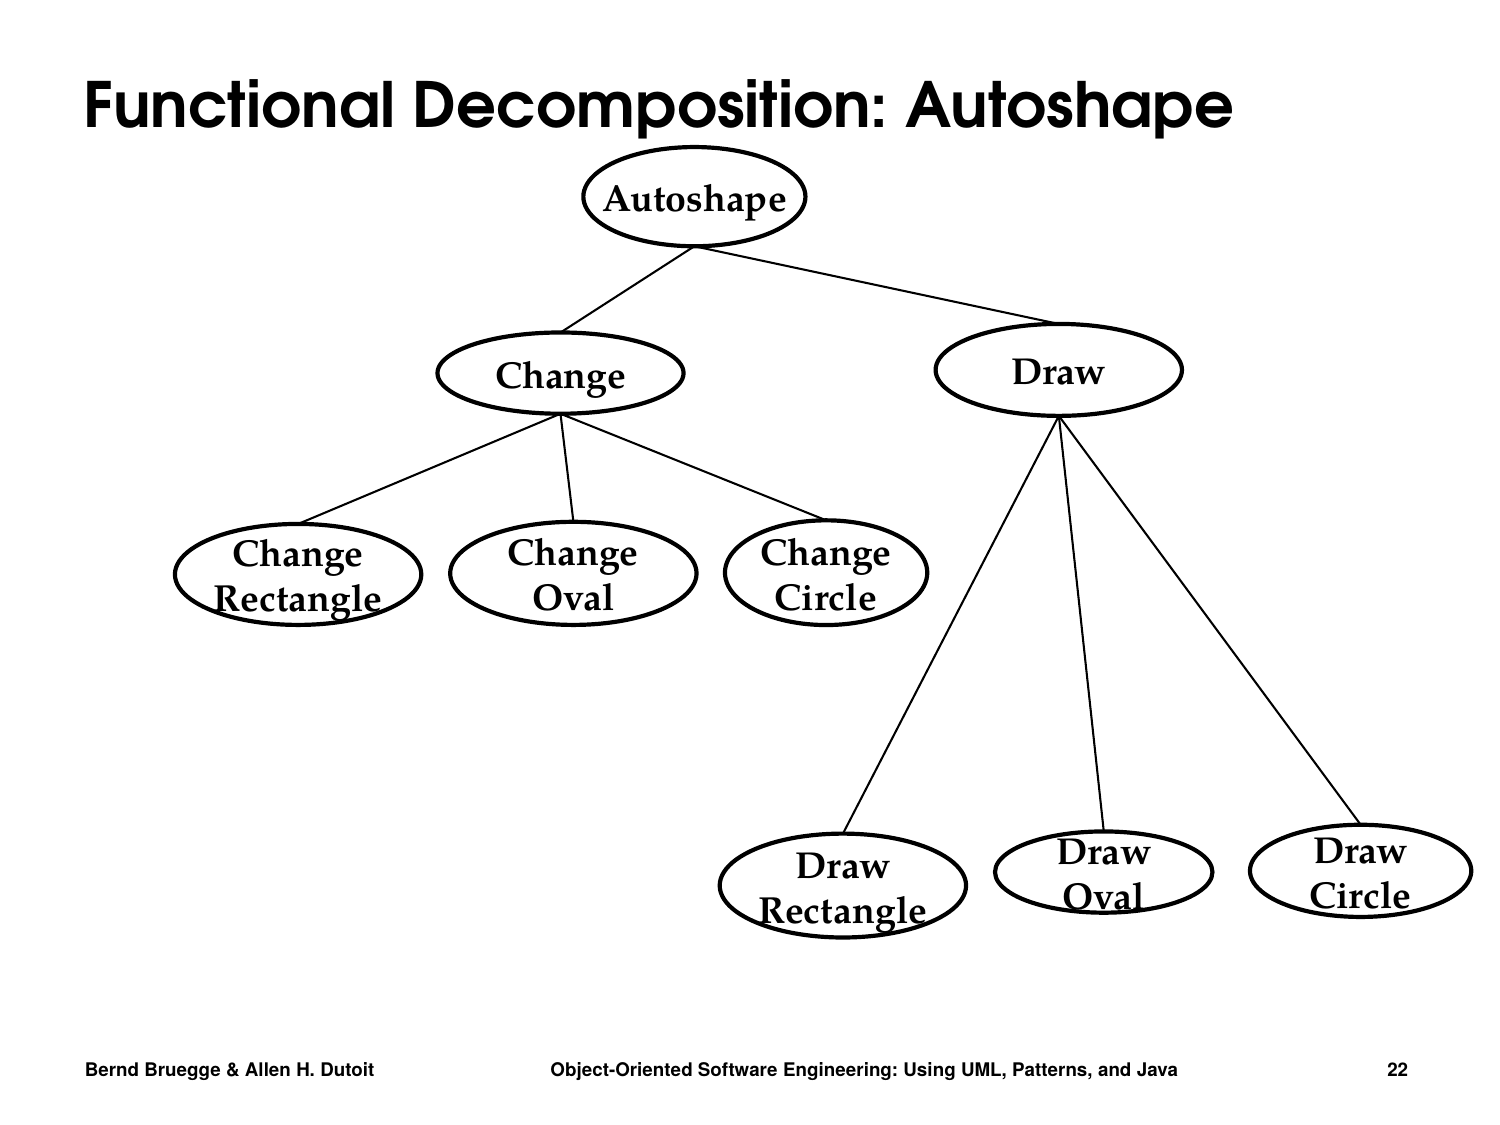

# Functional Decomposition: Autoshape
Autoshape
Change
Draw

Change
Circle
Change
Oval
Change
Rectangle
Draw
Circle
Draw
Oval
Draw
Rectangle